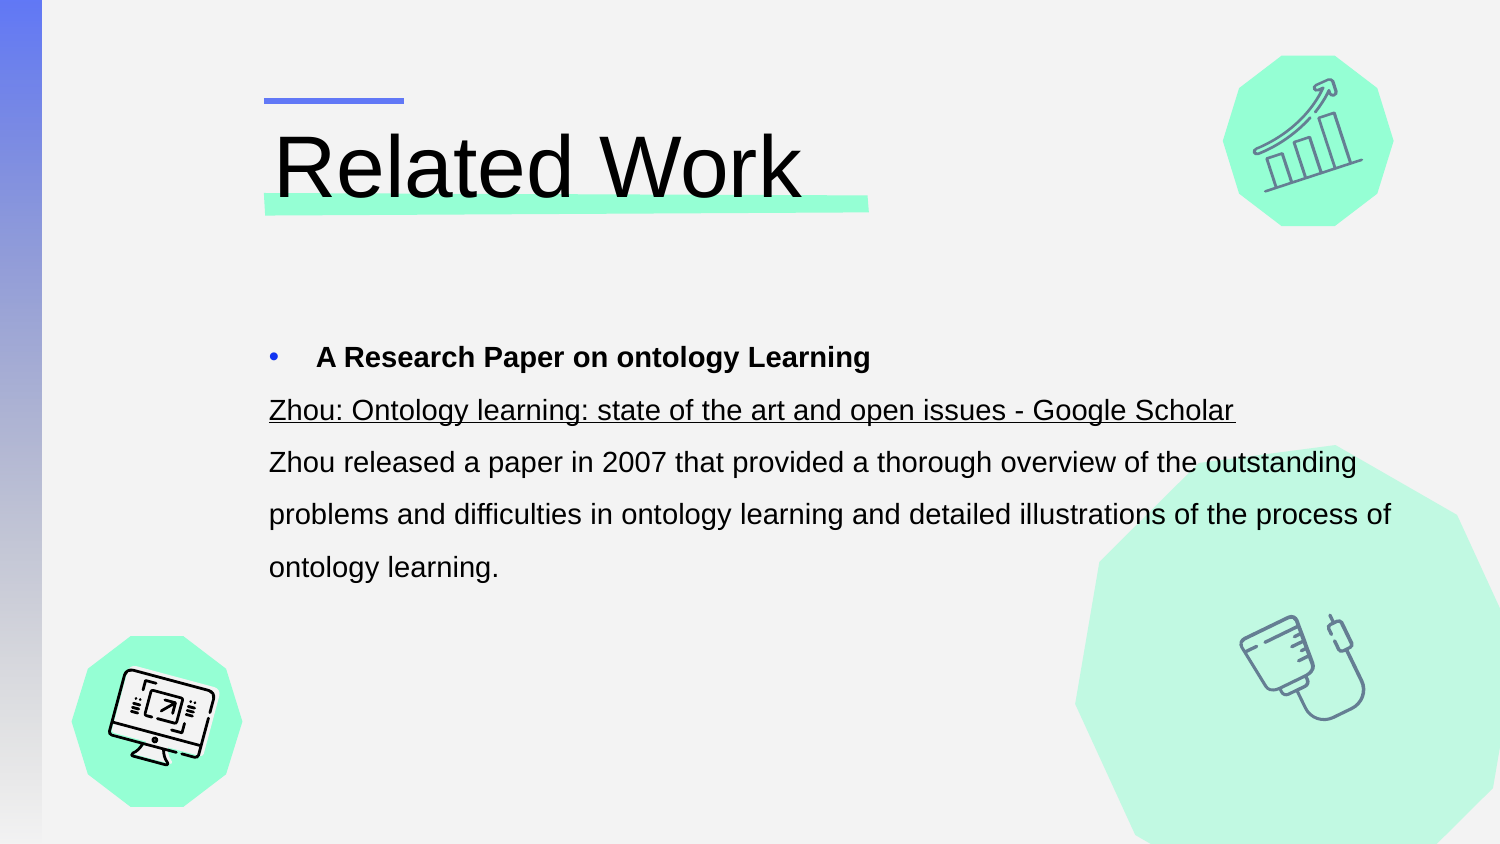

# Related Work

A Research Paper on ontology Learning
Zhou: Ontology learning: state of the art and open issues - Google Scholar
Zhou released a paper in 2007 that provided a thorough overview of the outstanding problems and difficulties in ontology learning and detailed illustrations of the process of ontology learning.